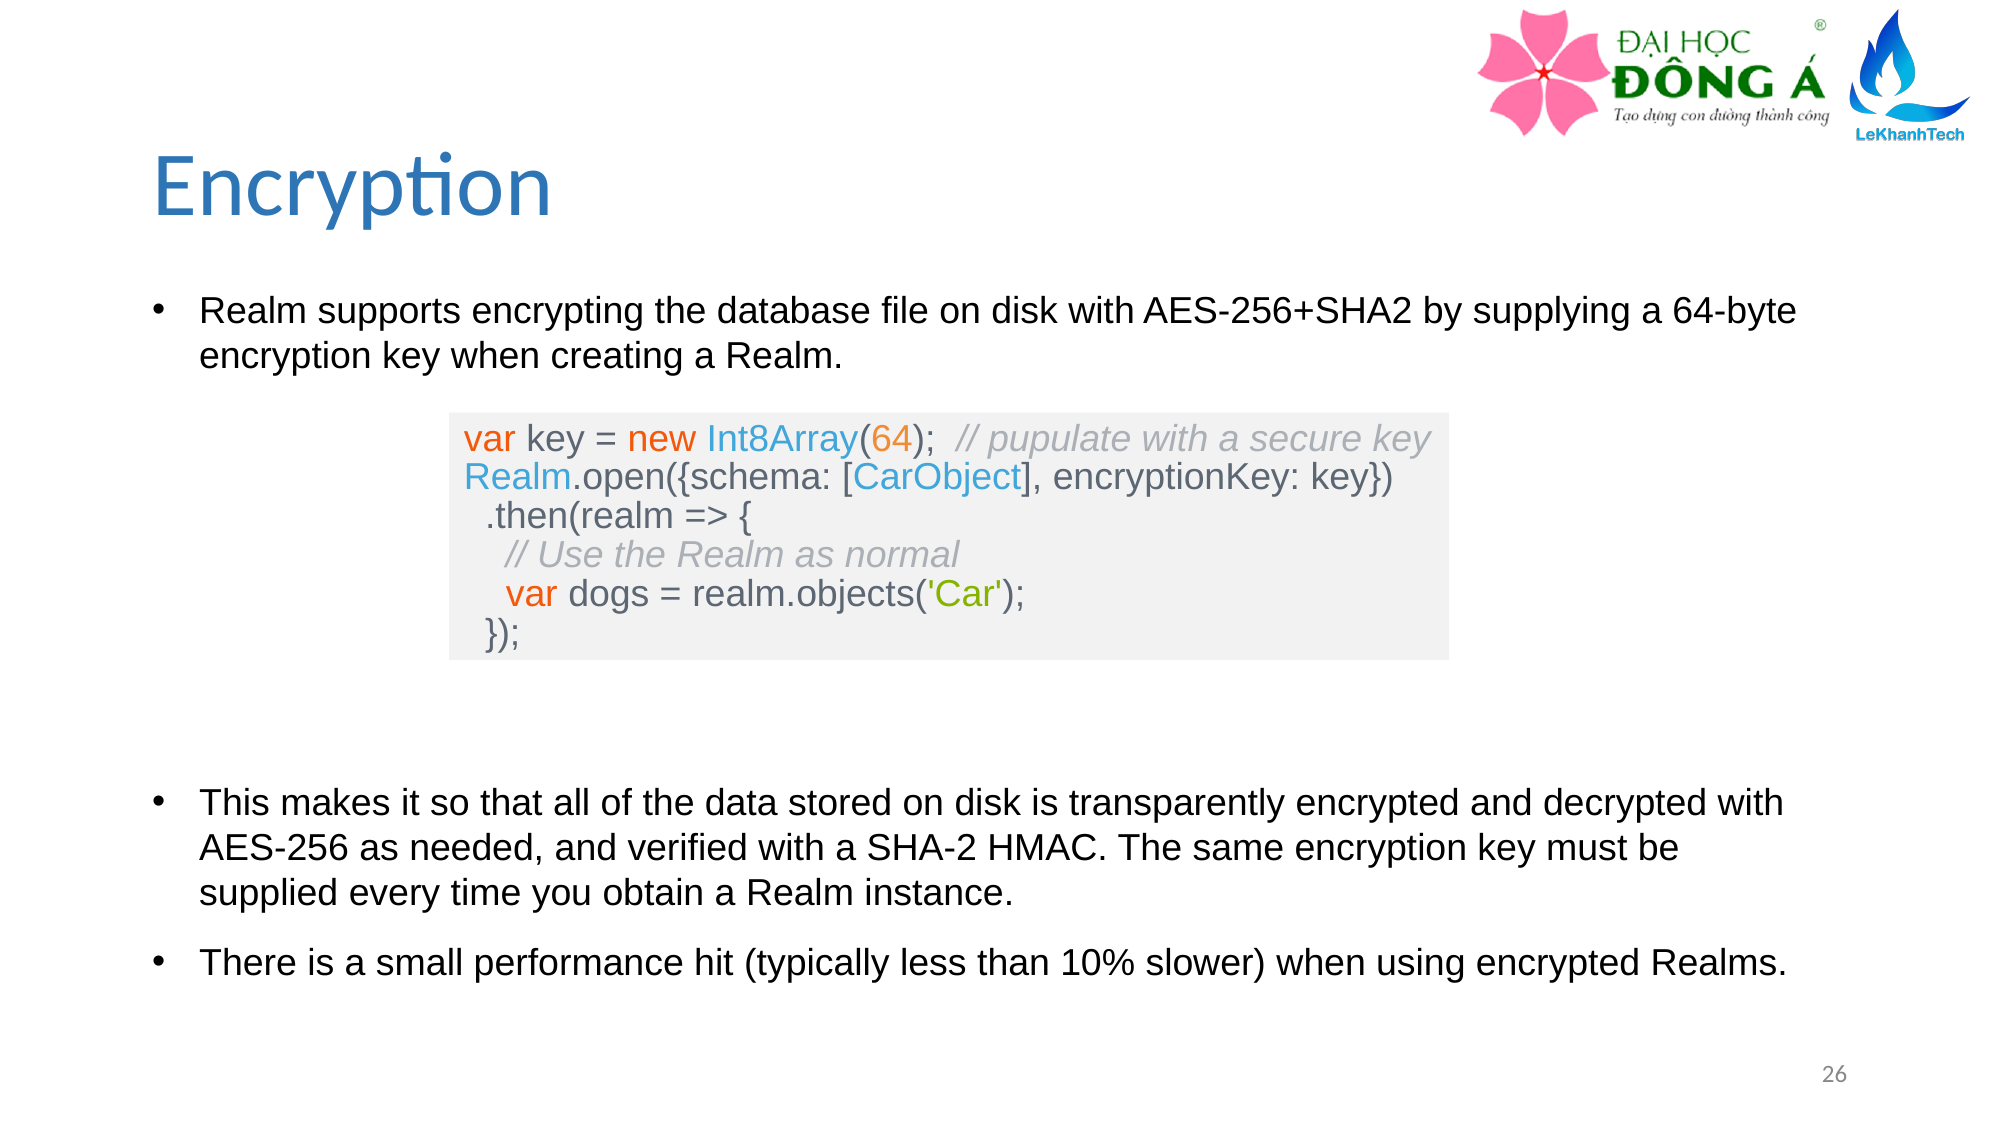

# Encryption
Realm supports encrypting the database file on disk with AES-256+SHA2 by supplying a 64-byte encryption key when creating a Realm.
var key = new Int8Array(64);  // pupulate with a secure key
Realm.open({schema: [CarObject], encryptionKey: key})
  .then(realm => {
    // Use the Realm as normal
    var dogs = realm.objects('Car');
  });
This makes it so that all of the data stored on disk is transparently encrypted and decrypted with AES-256 as needed, and verified with a SHA-2 HMAC. The same encryption key must be supplied every time you obtain a Realm instance.
There is a small performance hit (typically less than 10% slower) when using encrypted Realms.

26